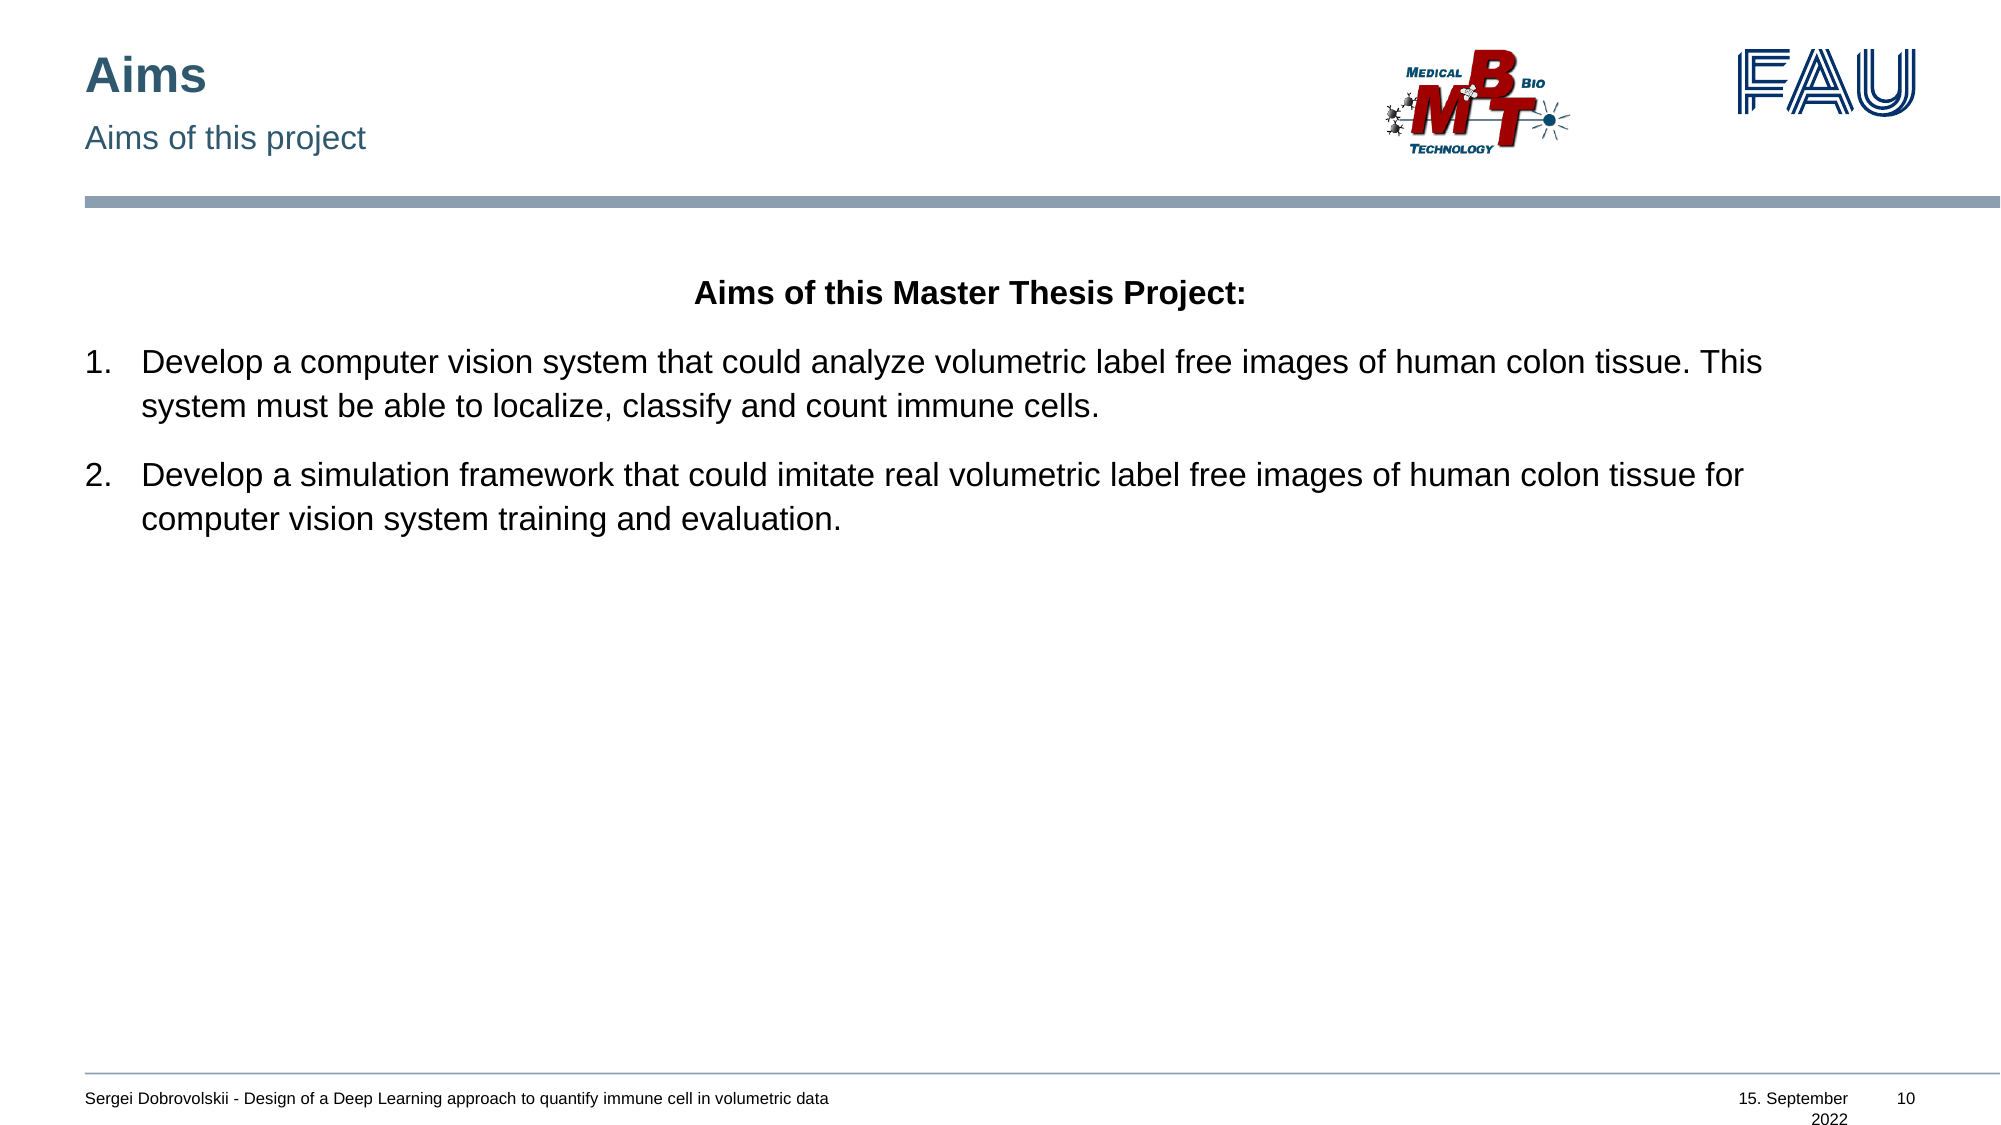

# Aims
Aims of this project
Aims of this Master Thesis Project:
Develop a computer vision system that could analyze volumetric label free images of human colon tissue. This system must be able to localize, classify and count immune cells.
Develop a simulation framework that could imitate real volumetric label free images of human colon tissue for computer vision system training and evaluation.
Sergei Dobrovolskii - Design of a Deep Learning approach to quantify immune cell in volumetric data
15. September 2022
10